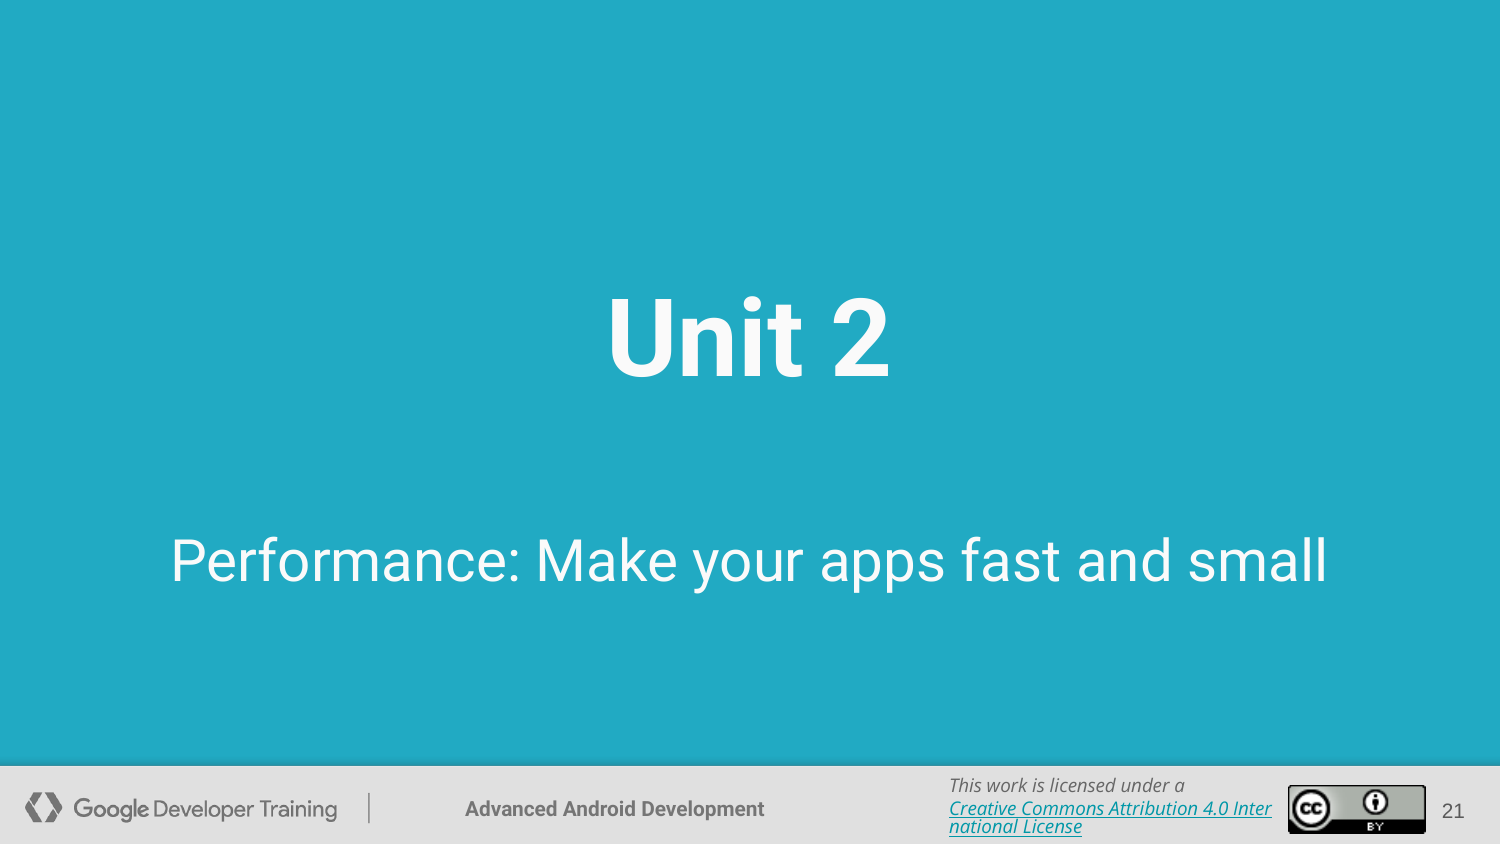

# Unit 2
Performance: Make your apps fast and small
21